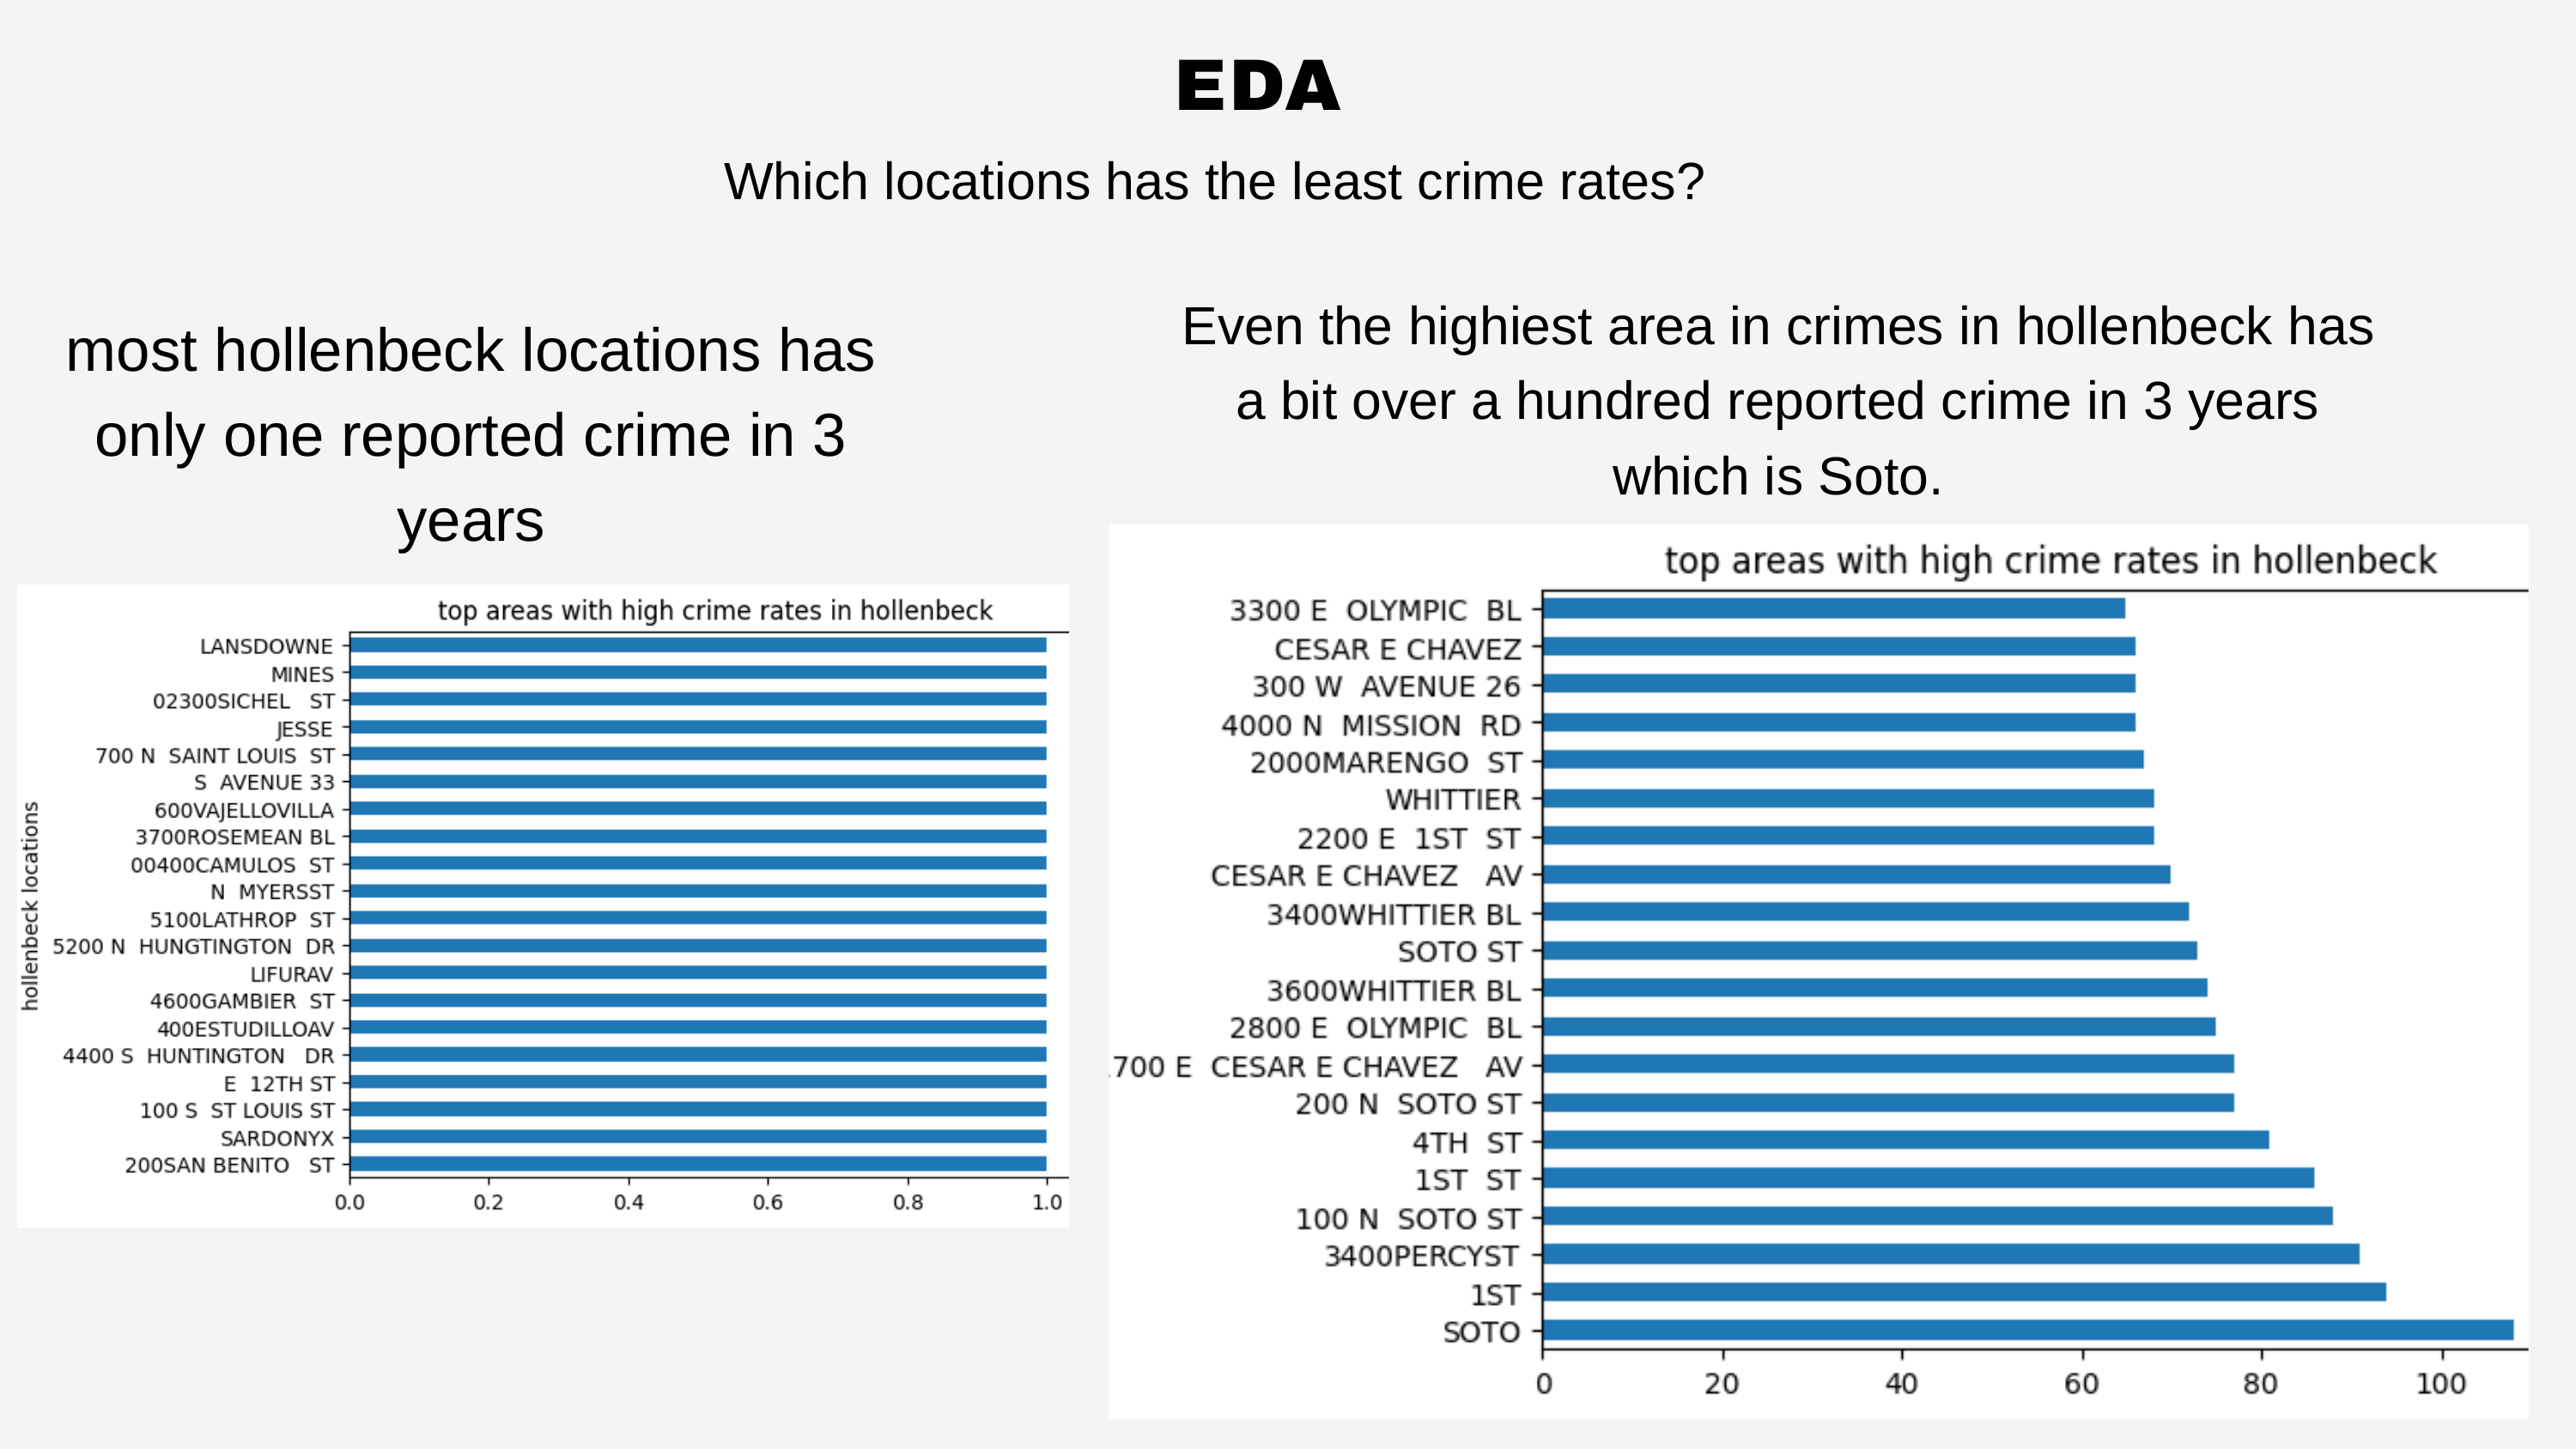

EDA
Which locations has the least crime rates?
Even the highiest area in crimes in hollenbeck has a bit over a hundred reported crime in 3 years which is Soto.
most hollenbeck locations has only one reported crime in 3 years